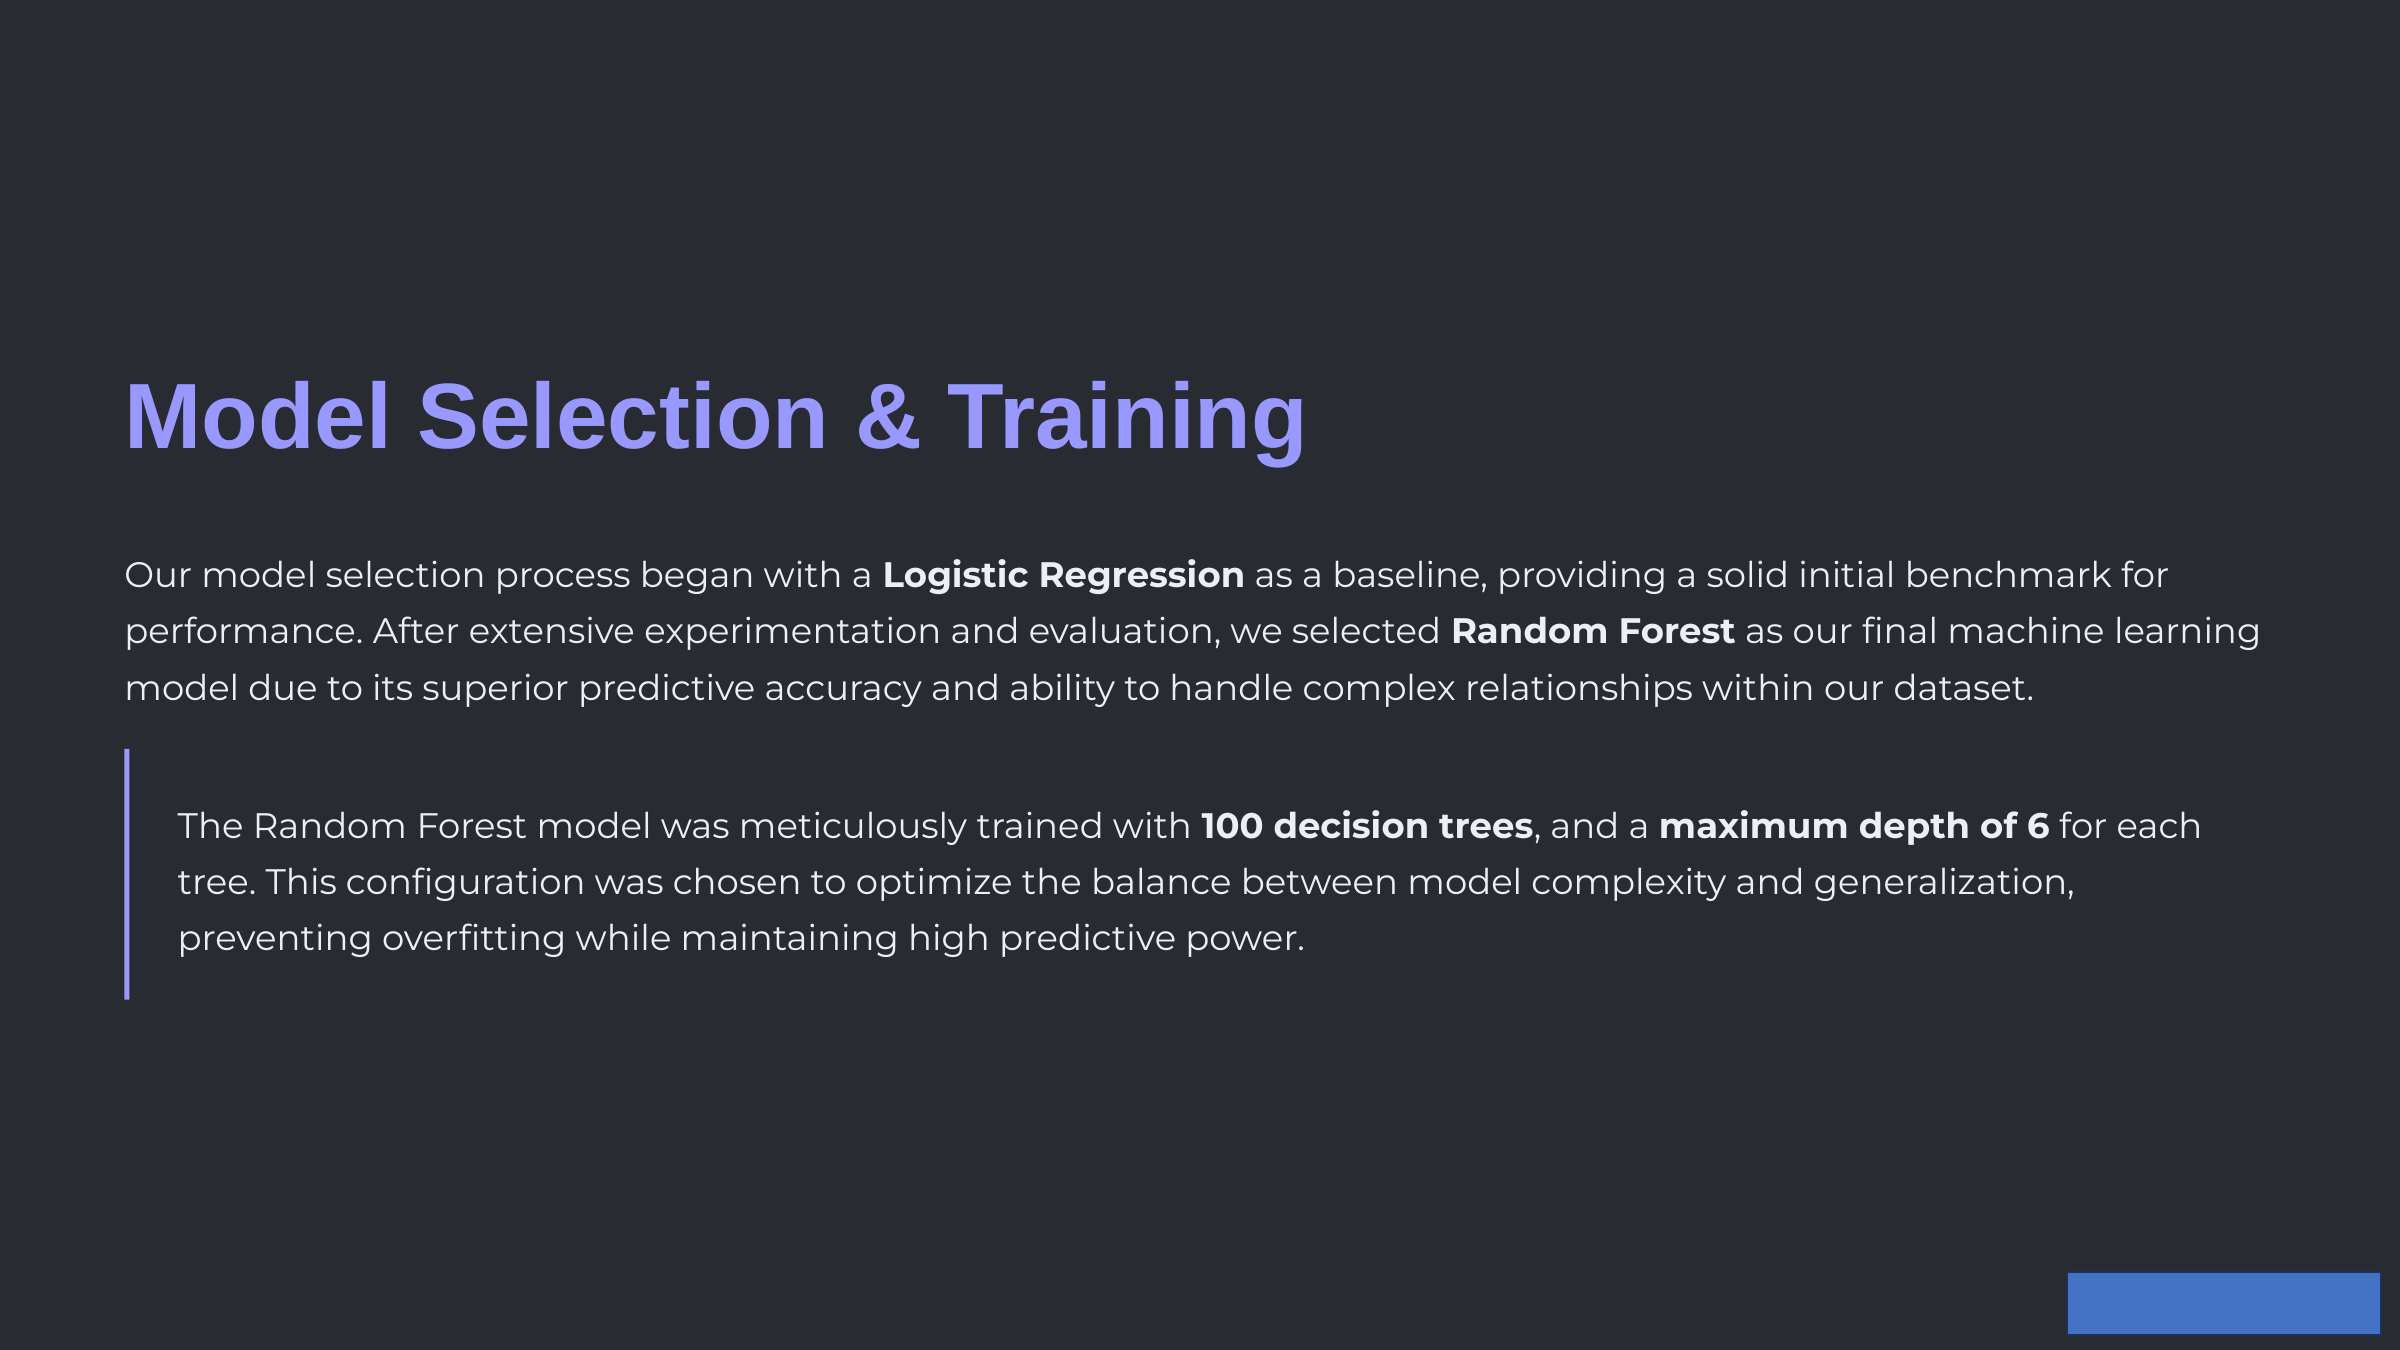

Model Selection & Training
Our model selection process began with a Logistic Regression as a baseline, providing a solid initial benchmark for performance. After extensive experimentation and evaluation, we selected Random Forest as our final machine learning model due to its superior predictive accuracy and ability to handle complex relationships within our dataset.

The Random Forest model was meticulously trained with 100 decision trees, and a maximum depth of 6 for each tree. This configuration was chosen to optimize the balance between model complexity and generalization, preventing overfitting while maintaining high predictive power.